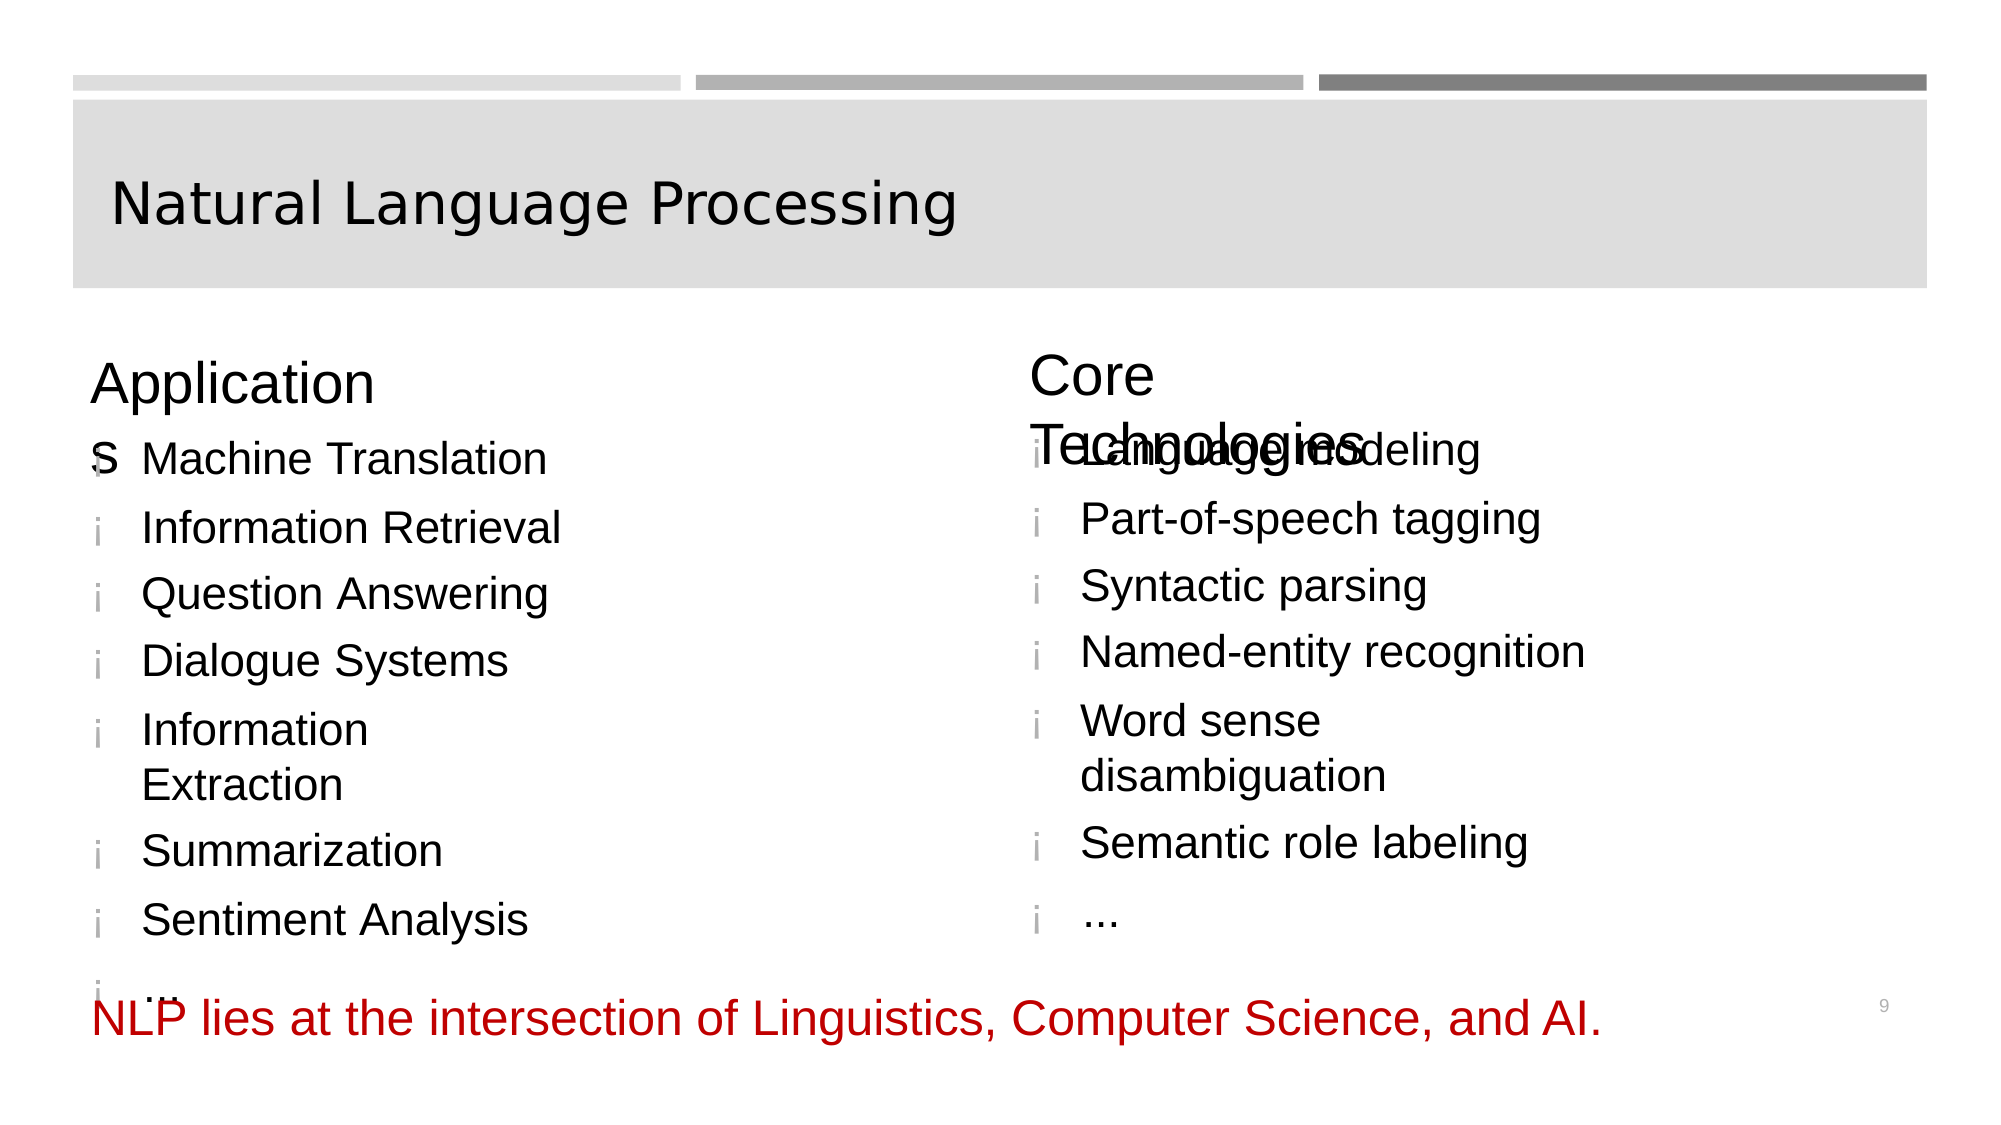

# Natural Language Processing
Core Technologies
Applications
Language modeling
Part-of-speech tagging
Syntactic parsing
Named-entity recognition
Word sense disambiguation
Semantic role labeling
¡	...
Machine Translation
Information Retrieval
Question Answering
Dialogue Systems
Information Extraction
Summarization
Sentiment Analysis
¡	...
NLP lies at the intersection of Linguistics, Computer Science, and AI.
9